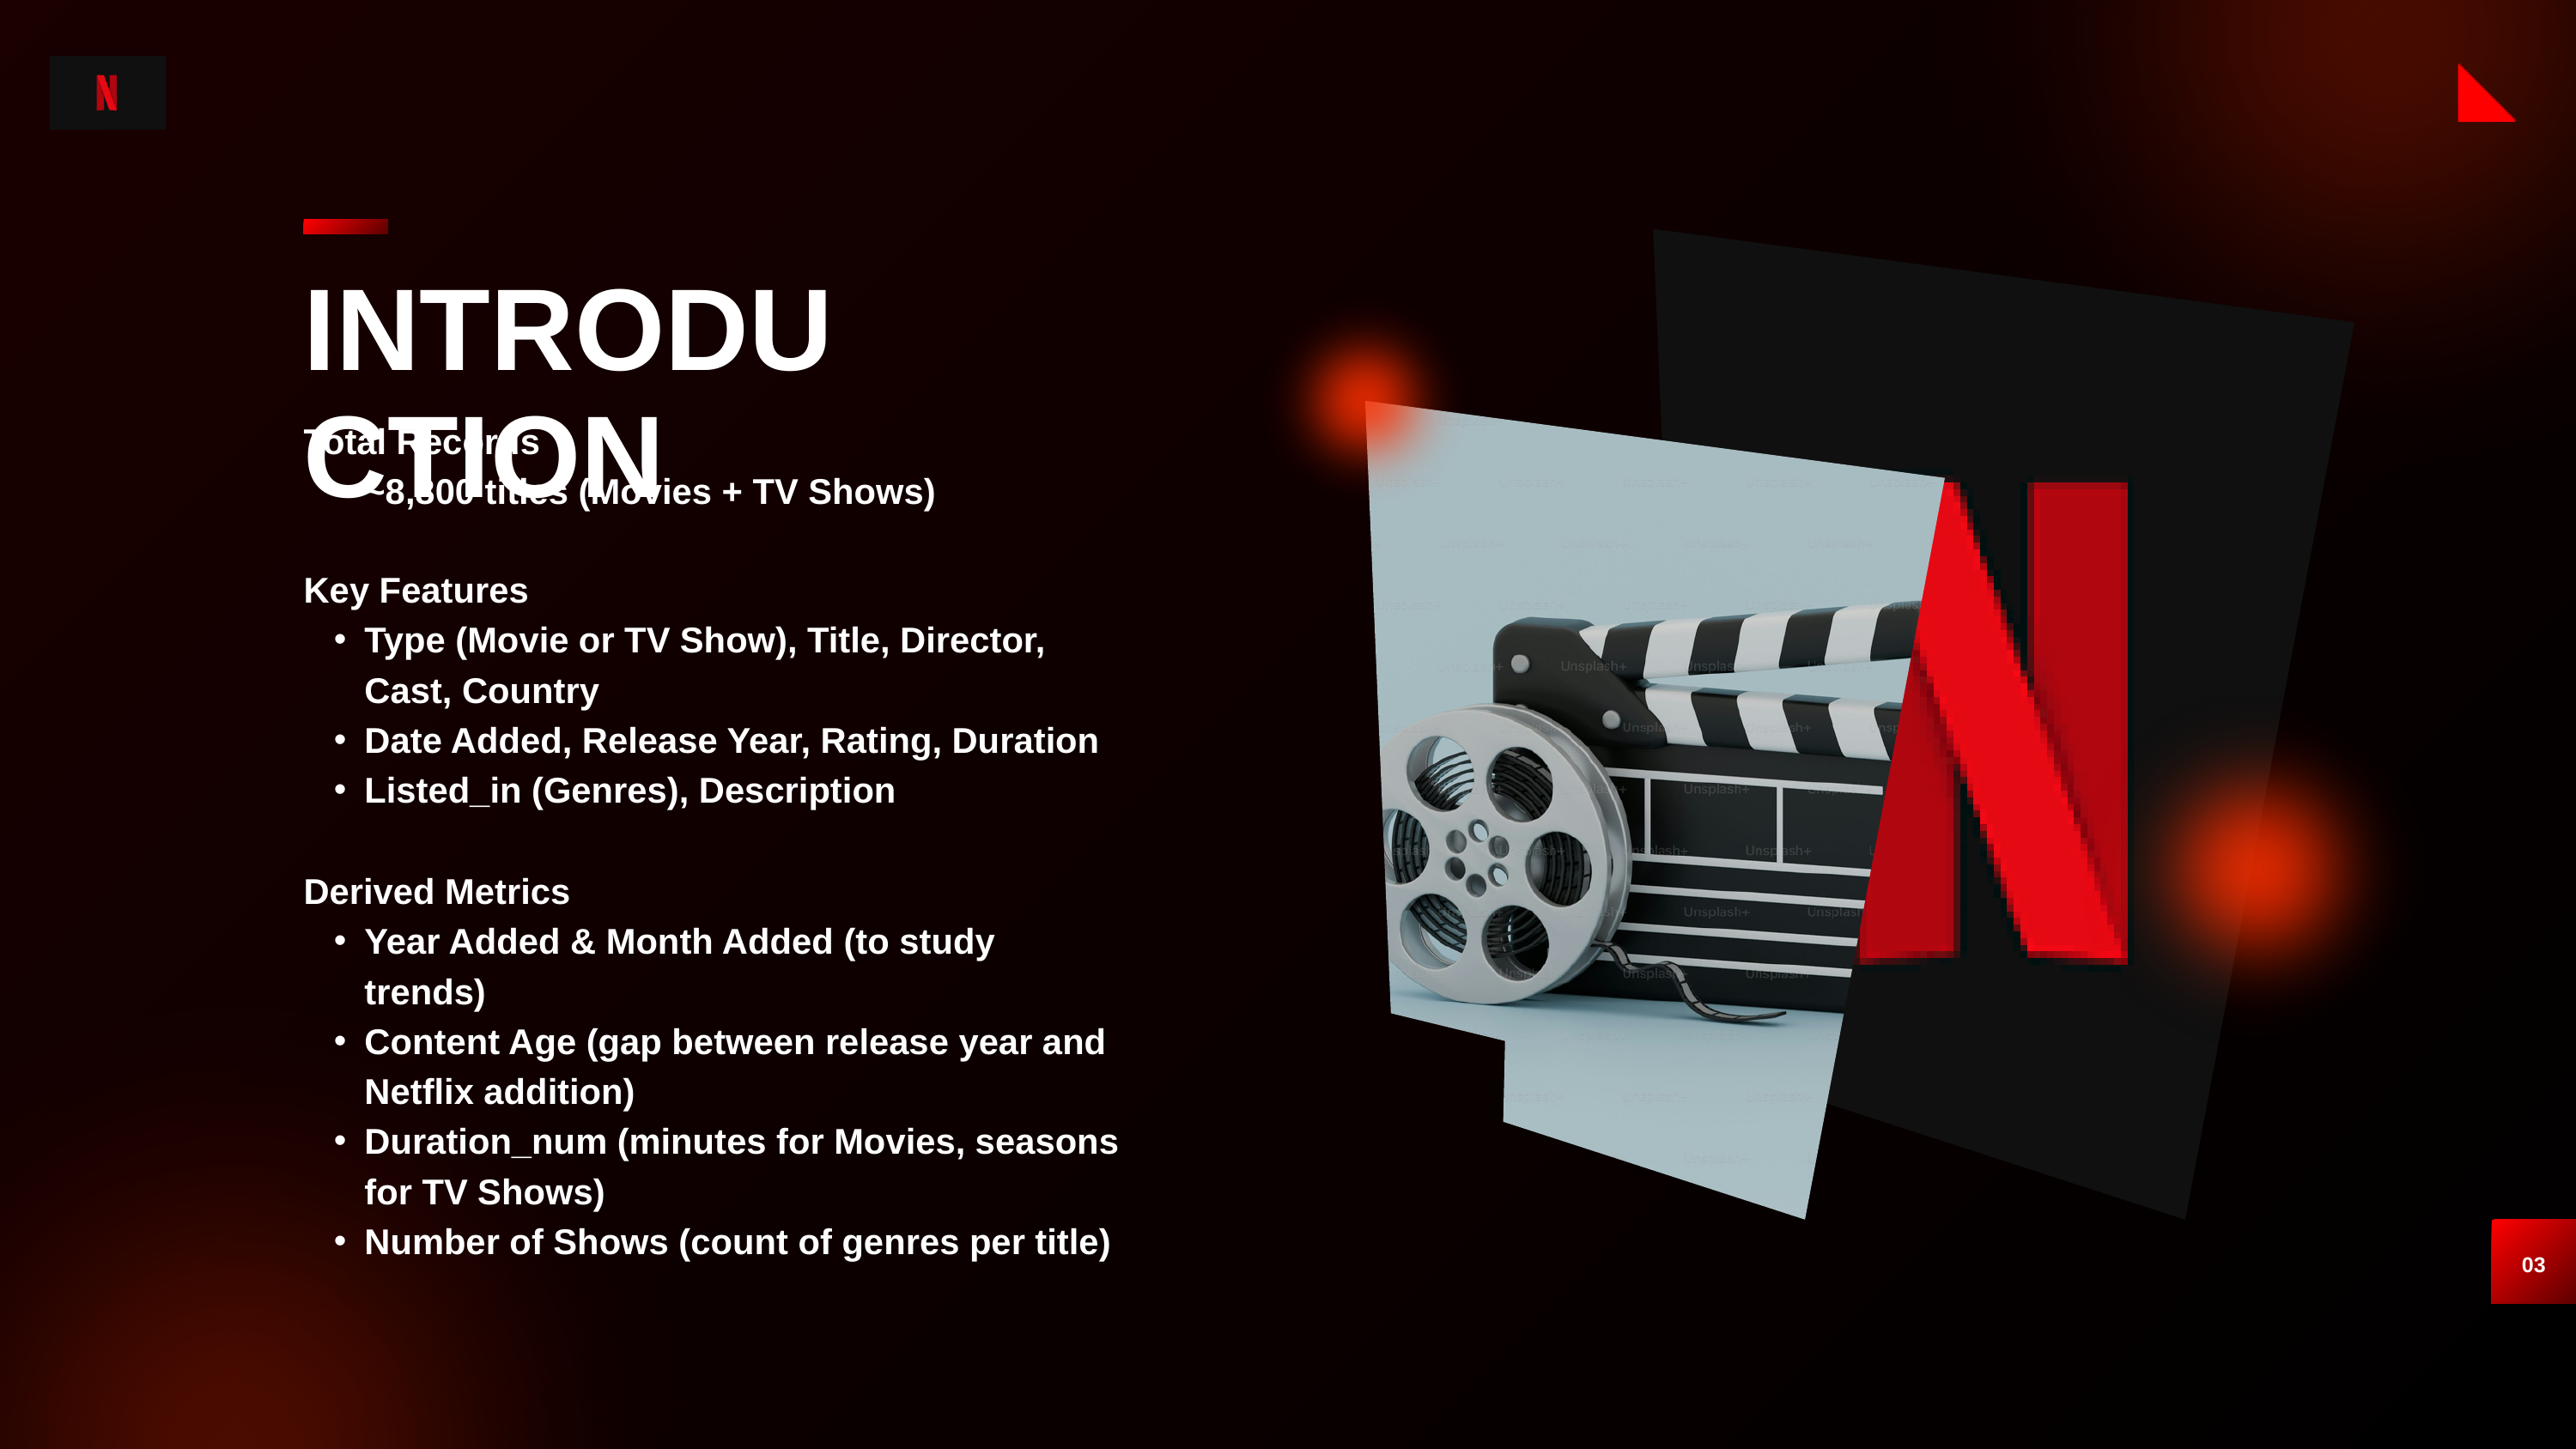

INTRODUCTION

Total Records
~8,800 titles (Movies + TV Shows)

Key Features
Type (Movie or TV Show), Title, Director, Cast, Country
Date Added, Release Year, Rating, Duration
Listed_in (Genres), Description

Derived Metrics
Year Added & Month Added (to study trends)
Content Age (gap between release year and Netflix addition)
Duration_num (minutes for Movies, seasons for TV Shows)
Number of Shows (count of genres per title)

03